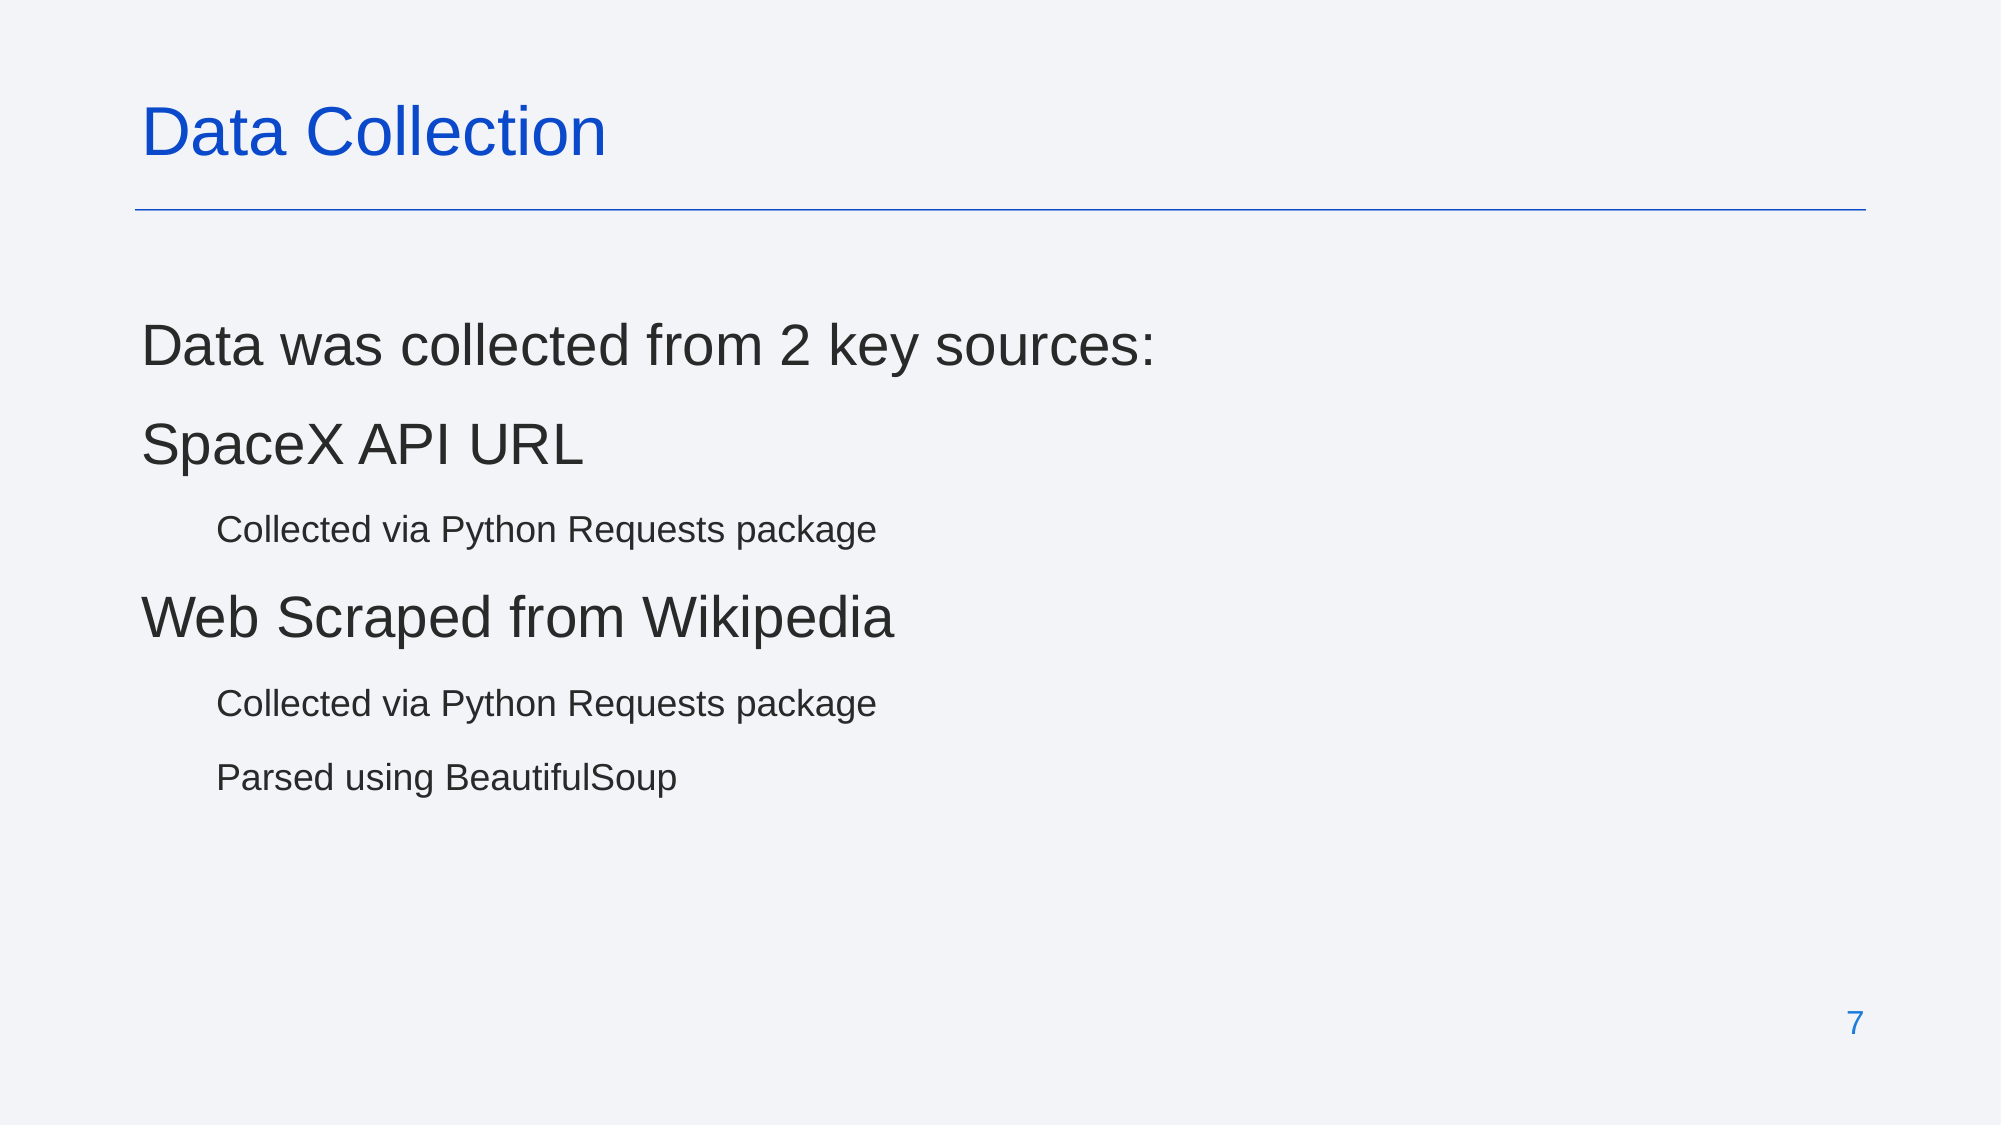

Data Collection
Data was collected from 2 key sources:
SpaceX API URL
Collected via Python Requests package
Web Scraped from Wikipedia
Collected via Python Requests package
Parsed using BeautifulSoup

7